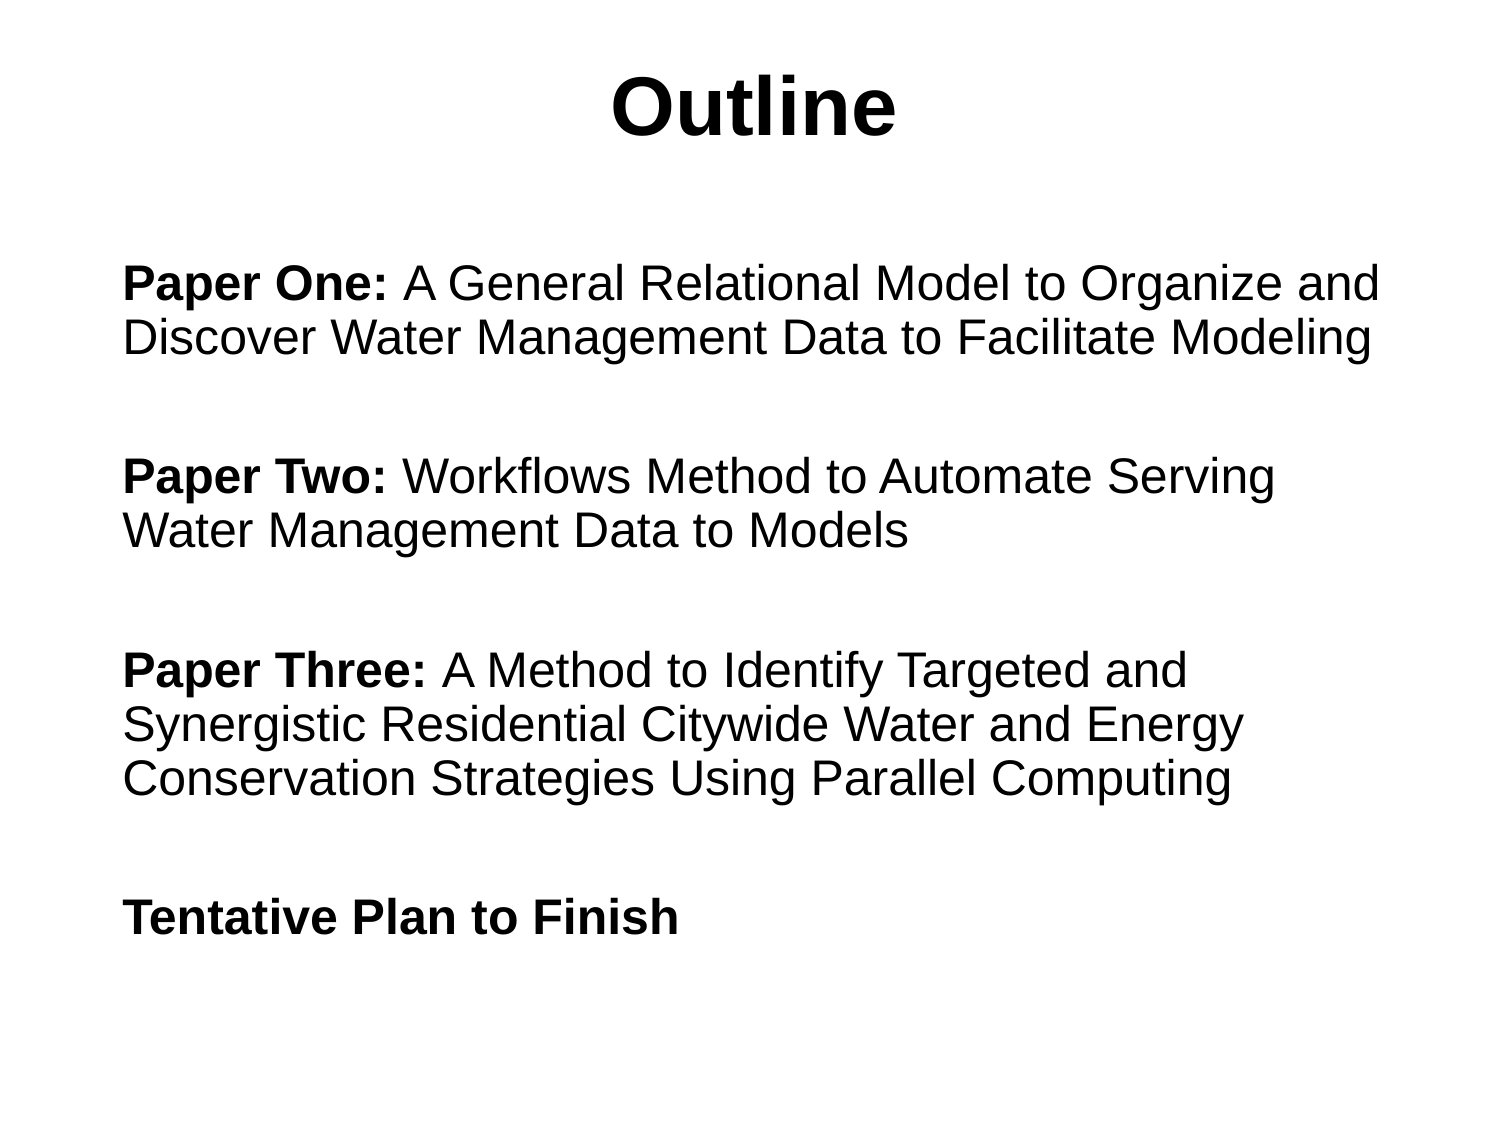

# Outline
Paper One: A General Relational Model to Organize and Discover Water Management Data to Facilitate Modeling

Paper Two: Workflows Method to Automate Serving Water Management Data to Models

Paper Three: A Method to Identify Targeted and Synergistic Residential Citywide Water and Energy Conservation Strategies Using Parallel Computing

Tentative Plan to Finish